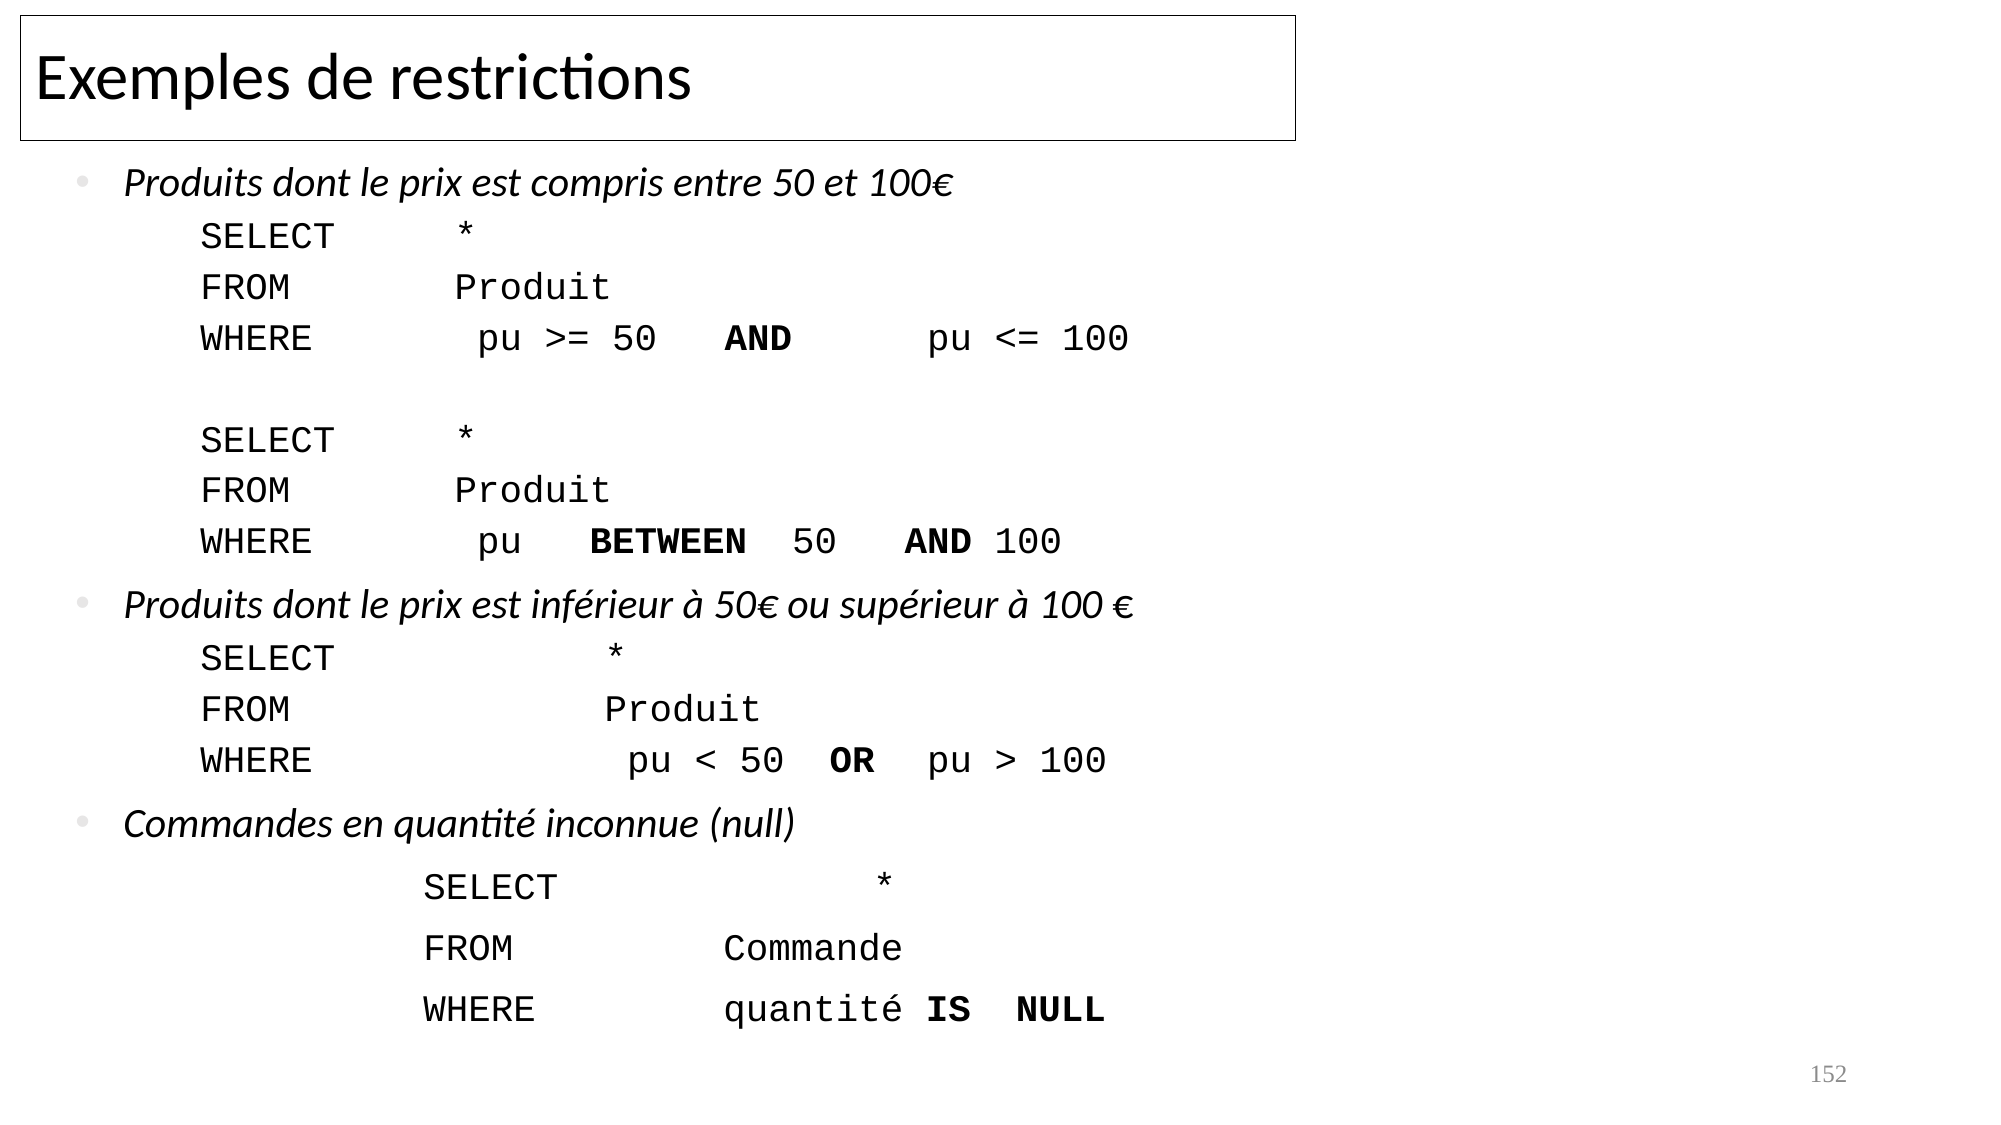

# Exemples de restrictions
Produits dont le prix est compris entre 50 et 100€
SELECT 	*
FROM	 	Produit
WHERE	 pu >= 50   AND 	 pu <= 100

SELECT 	*
FROM	 	Produit
WHERE	 pu   BETWEEN  50   AND 100
Produits dont le prix est inférieur à 50€ ou supérieur à 100 €
SELECT 		*
FROM 		Produit
WHERE 		 pu < 50  OR	 pu > 100
Commandes en quantité inconnue (null)
			SELECT 		*
			FROM 		Commande
			WHERE 		quantité IS  NULL

152